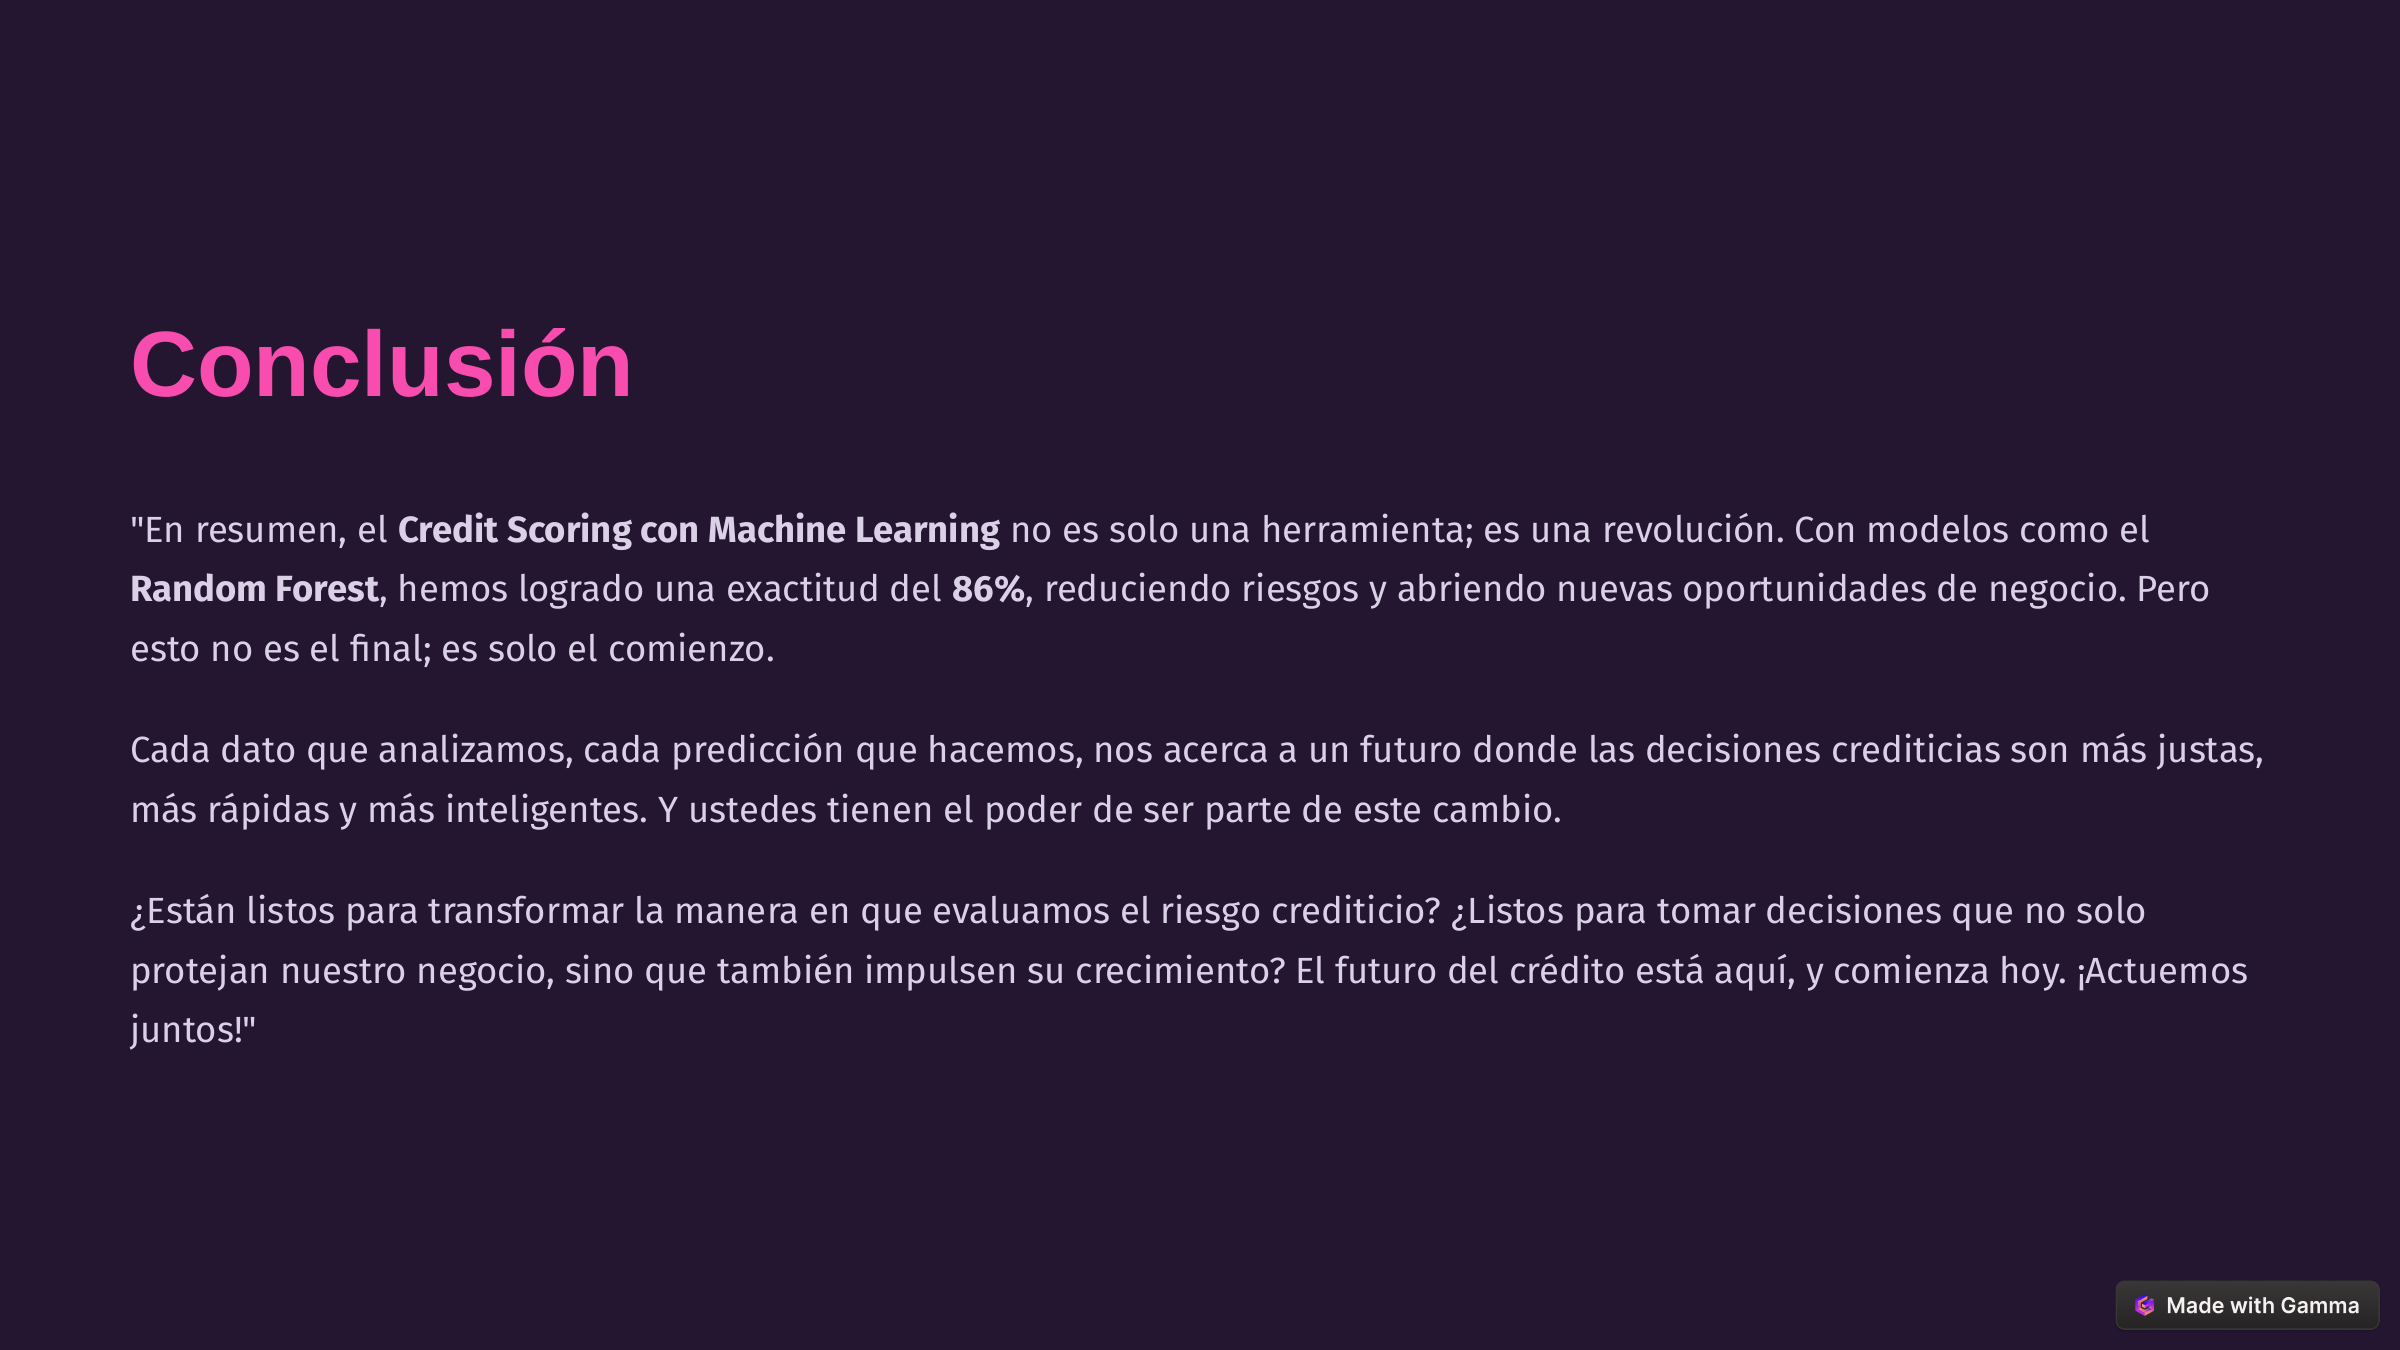

Conclusión
"En resumen, el Credit Scoring con Machine Learning no es solo una herramienta; es una revolución. Con modelos como el Random Forest, hemos logrado una exactitud del 86%, reduciendo riesgos y abriendo nuevas oportunidades de negocio. Pero esto no es el final; es solo el comienzo.
Cada dato que analizamos, cada predicción que hacemos, nos acerca a un futuro donde las decisiones crediticias son más justas, más rápidas y más inteligentes. Y ustedes tienen el poder de ser parte de este cambio.
¿Están listos para transformar la manera en que evaluamos el riesgo crediticio? ¿Listos para tomar decisiones que no solo protejan nuestro negocio, sino que también impulsen su crecimiento? El futuro del crédito está aquí, y comienza hoy. ¡Actuemos juntos!"